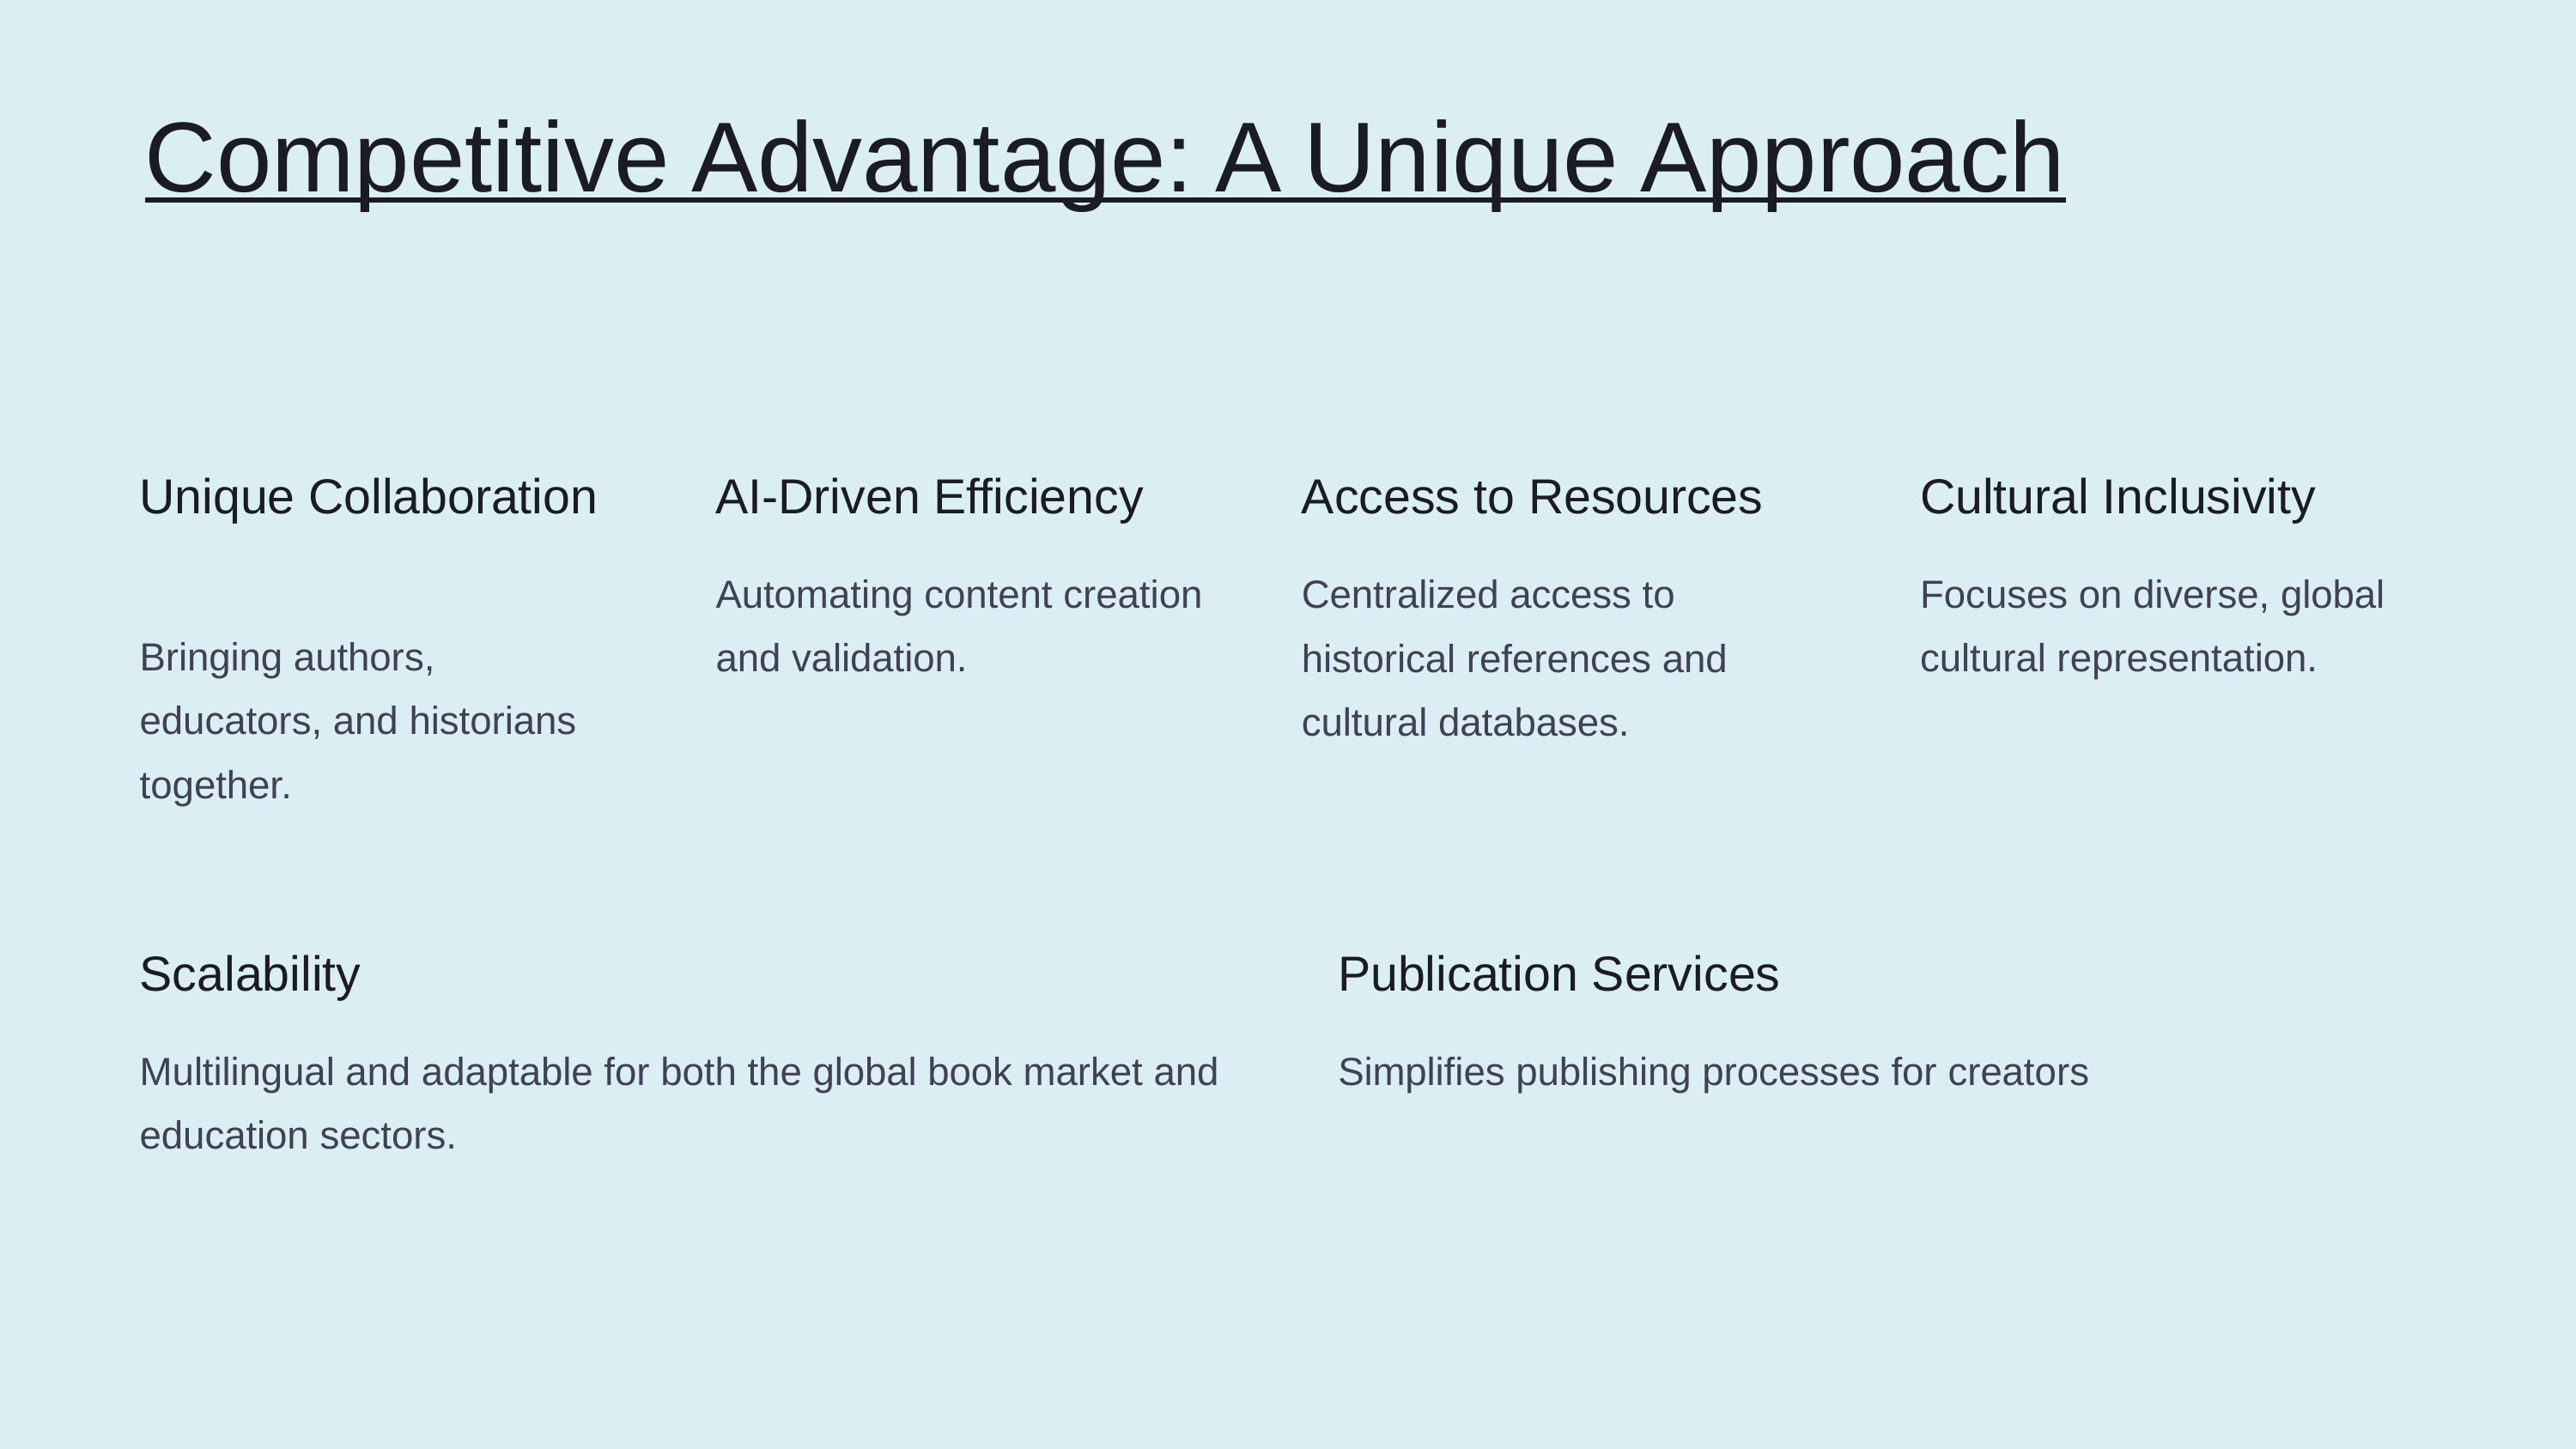

Competitive Advantage: A Unique Approach
Unique Collaboration
AI-Driven Efficiency
Access to Resources
Cultural Inclusivity
Automating content creation and validation.
Centralized access to historical references and cultural databases.
Focuses on diverse, global cultural representation.
Bringing authors, educators, and historians together.
Scalability
Publication Services
Multilingual and adaptable for both the global book market and education sectors.
Simplifies publishing processes for creators